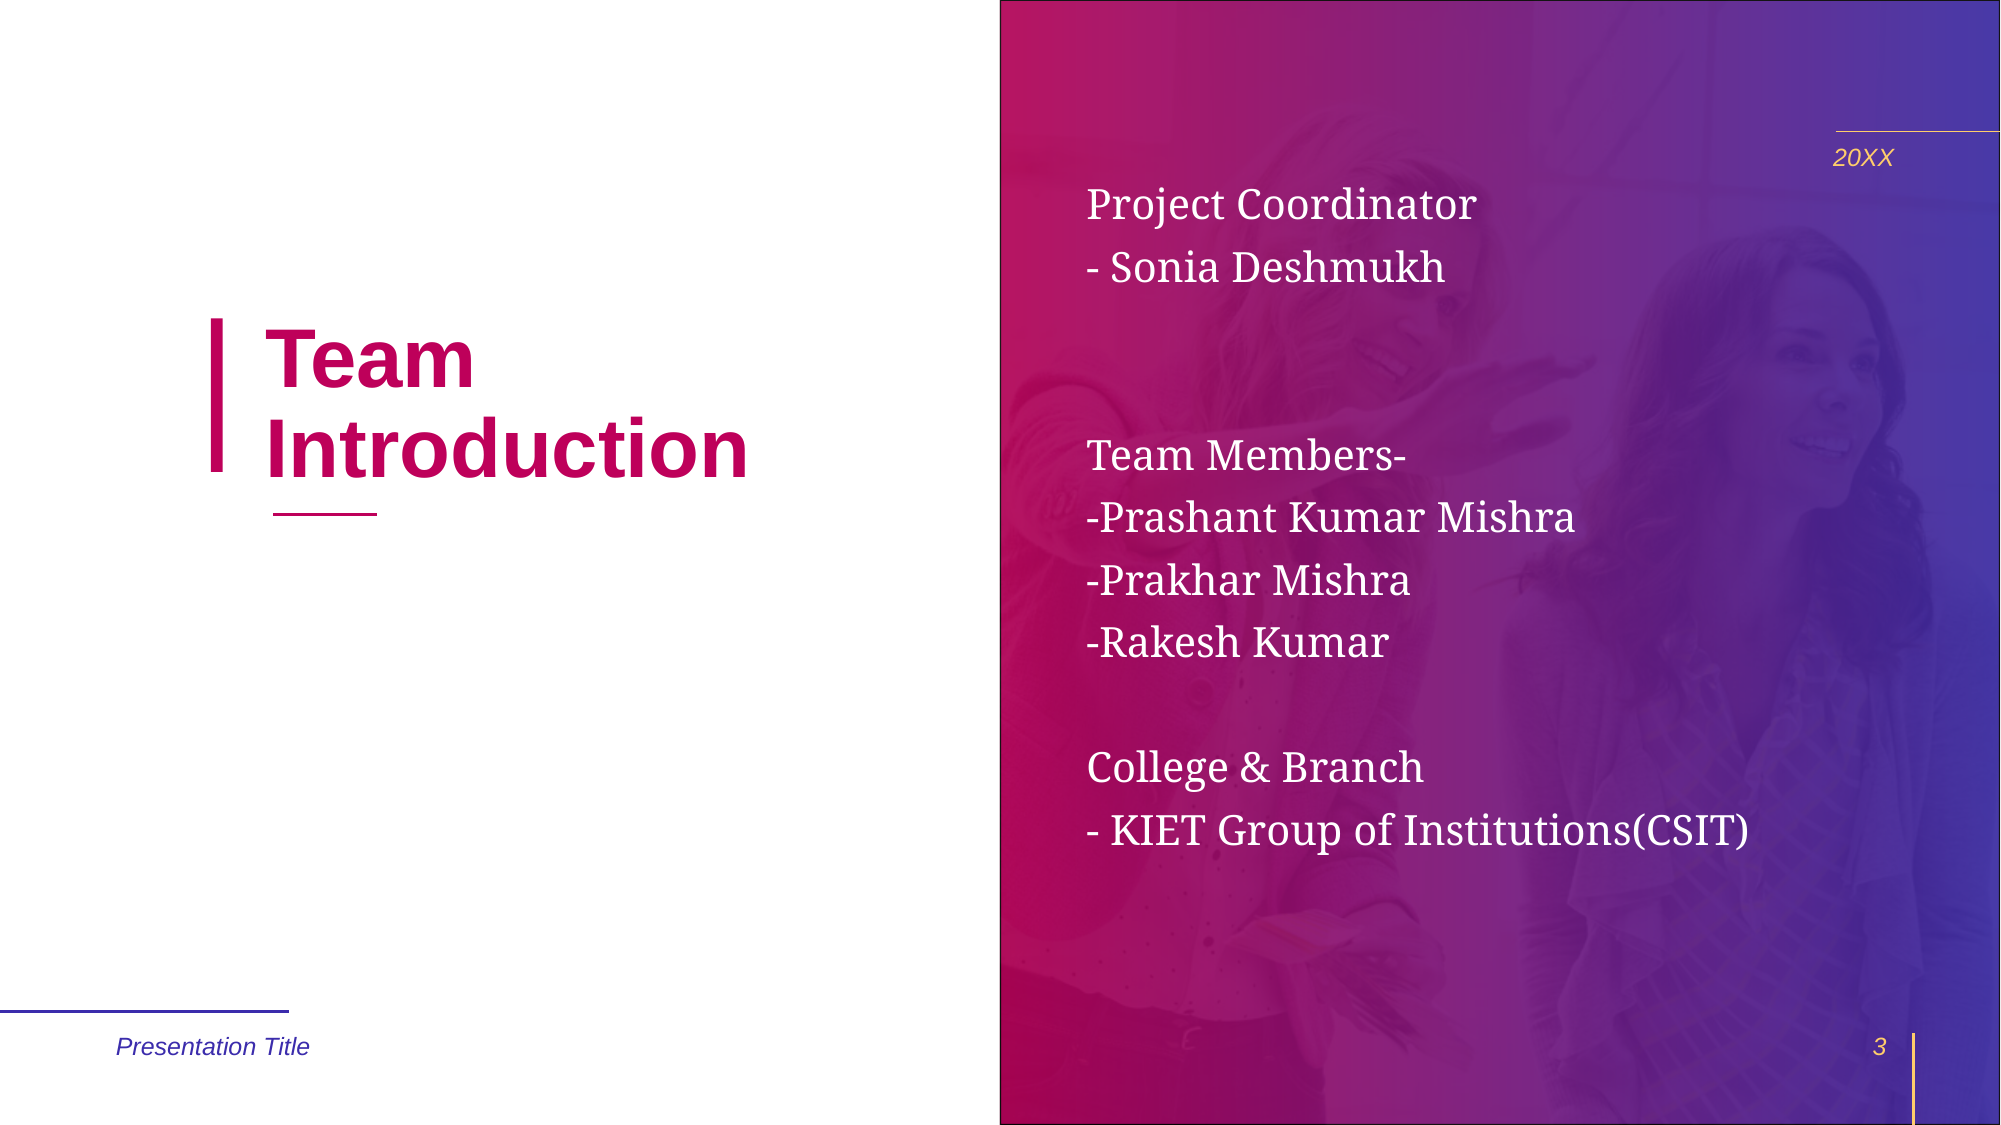

20XX
Project Coordinator
- Sonia Deshmukh

Team Members-
-Prashant Kumar Mishra
-Prakhar Mishra
-Rakesh Kumar

College & Branch
- KIET Group of Institutions(CSIT)
# Team Introduction
Presentation Title
3